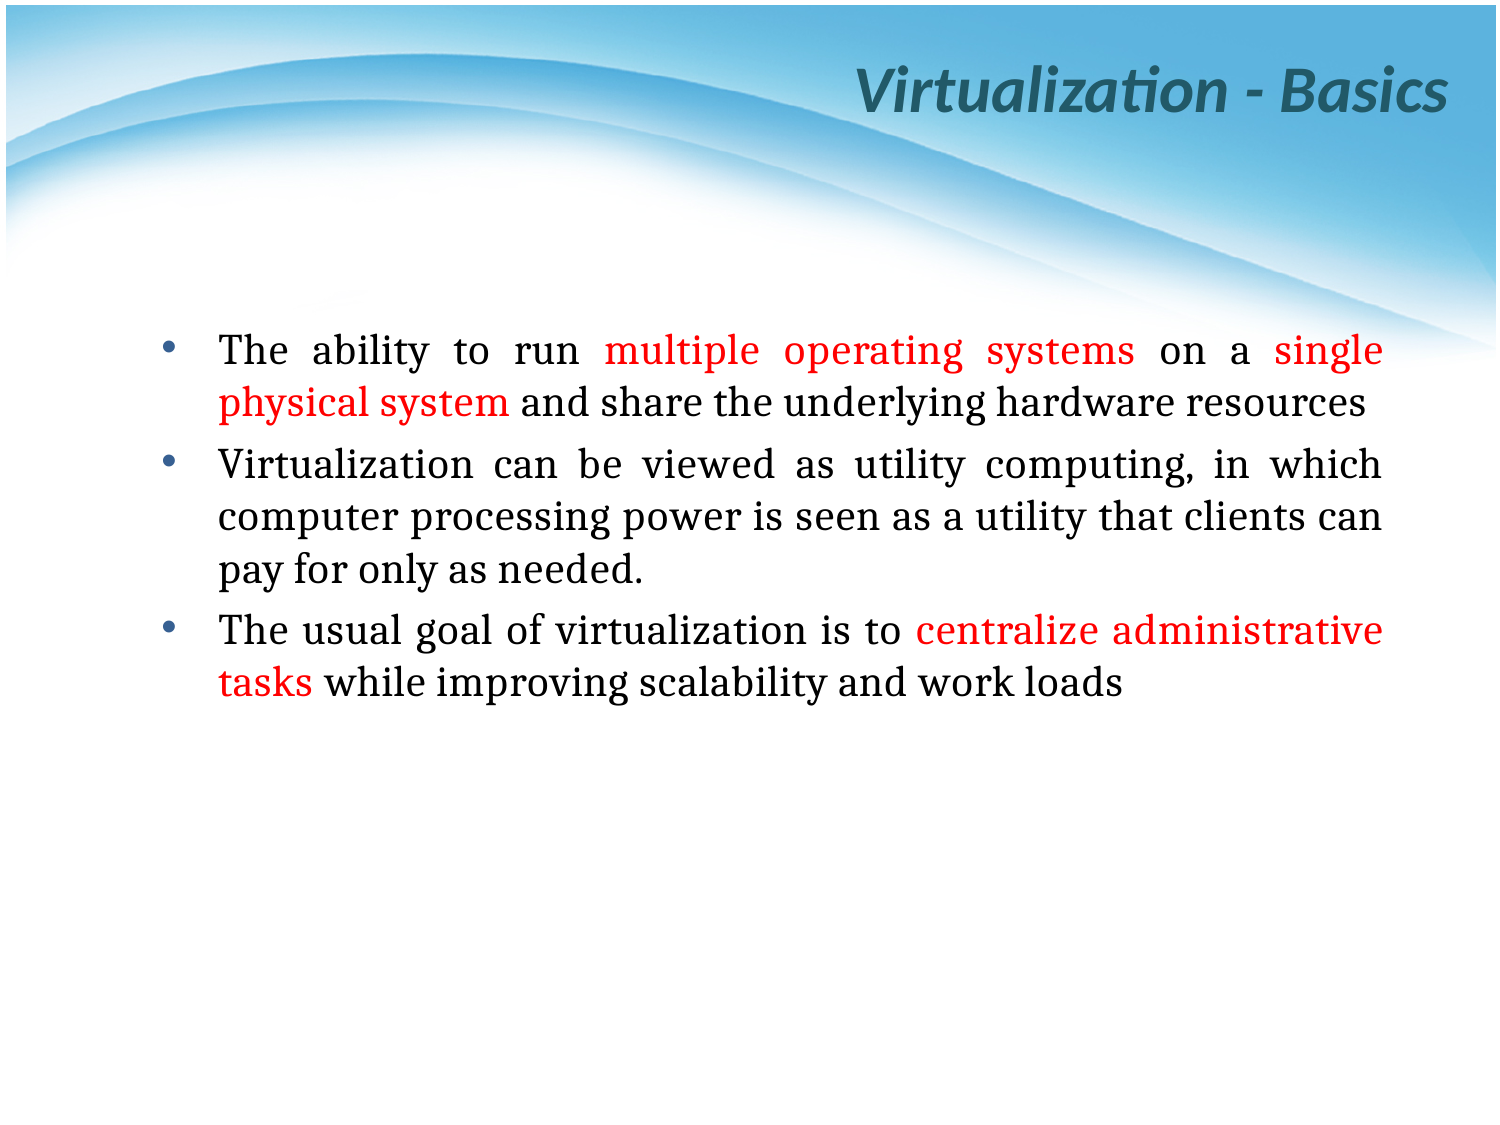

# Virtualization - Basics
The ability to run multiple operating systems on a single physical system and share the underlying hardware resources
Virtualization can be viewed as utility computing, in which computer processing power is seen as a utility that clients can pay for only as needed.
The usual goal of virtualization is to centralize administrative tasks while improving scalability and work loads